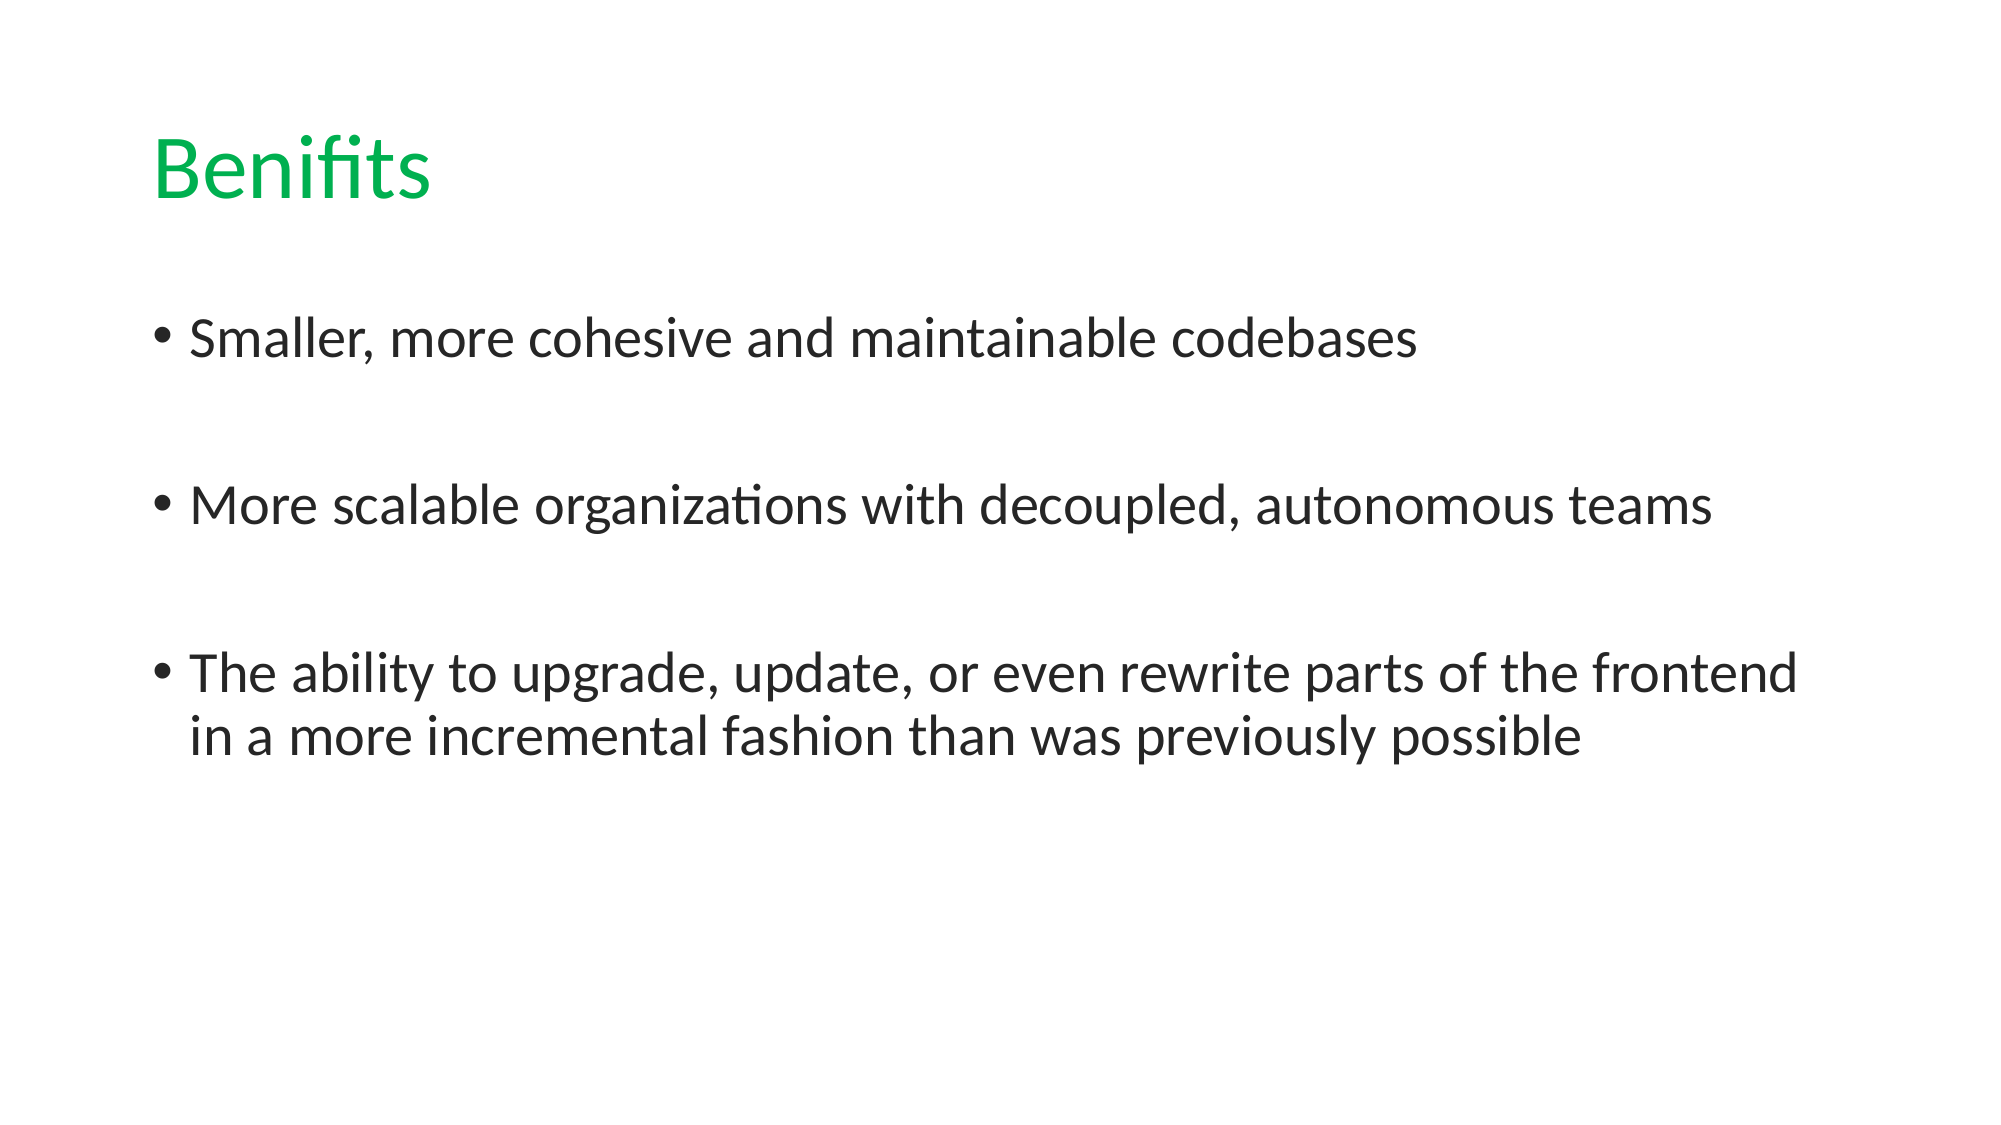

# Benifits
Smaller, more cohesive and maintainable codebases

More scalable organizations with decoupled, autonomous teams

The ability to upgrade, update, or even rewrite parts of the frontend in a more incremental fashion than was previously possible